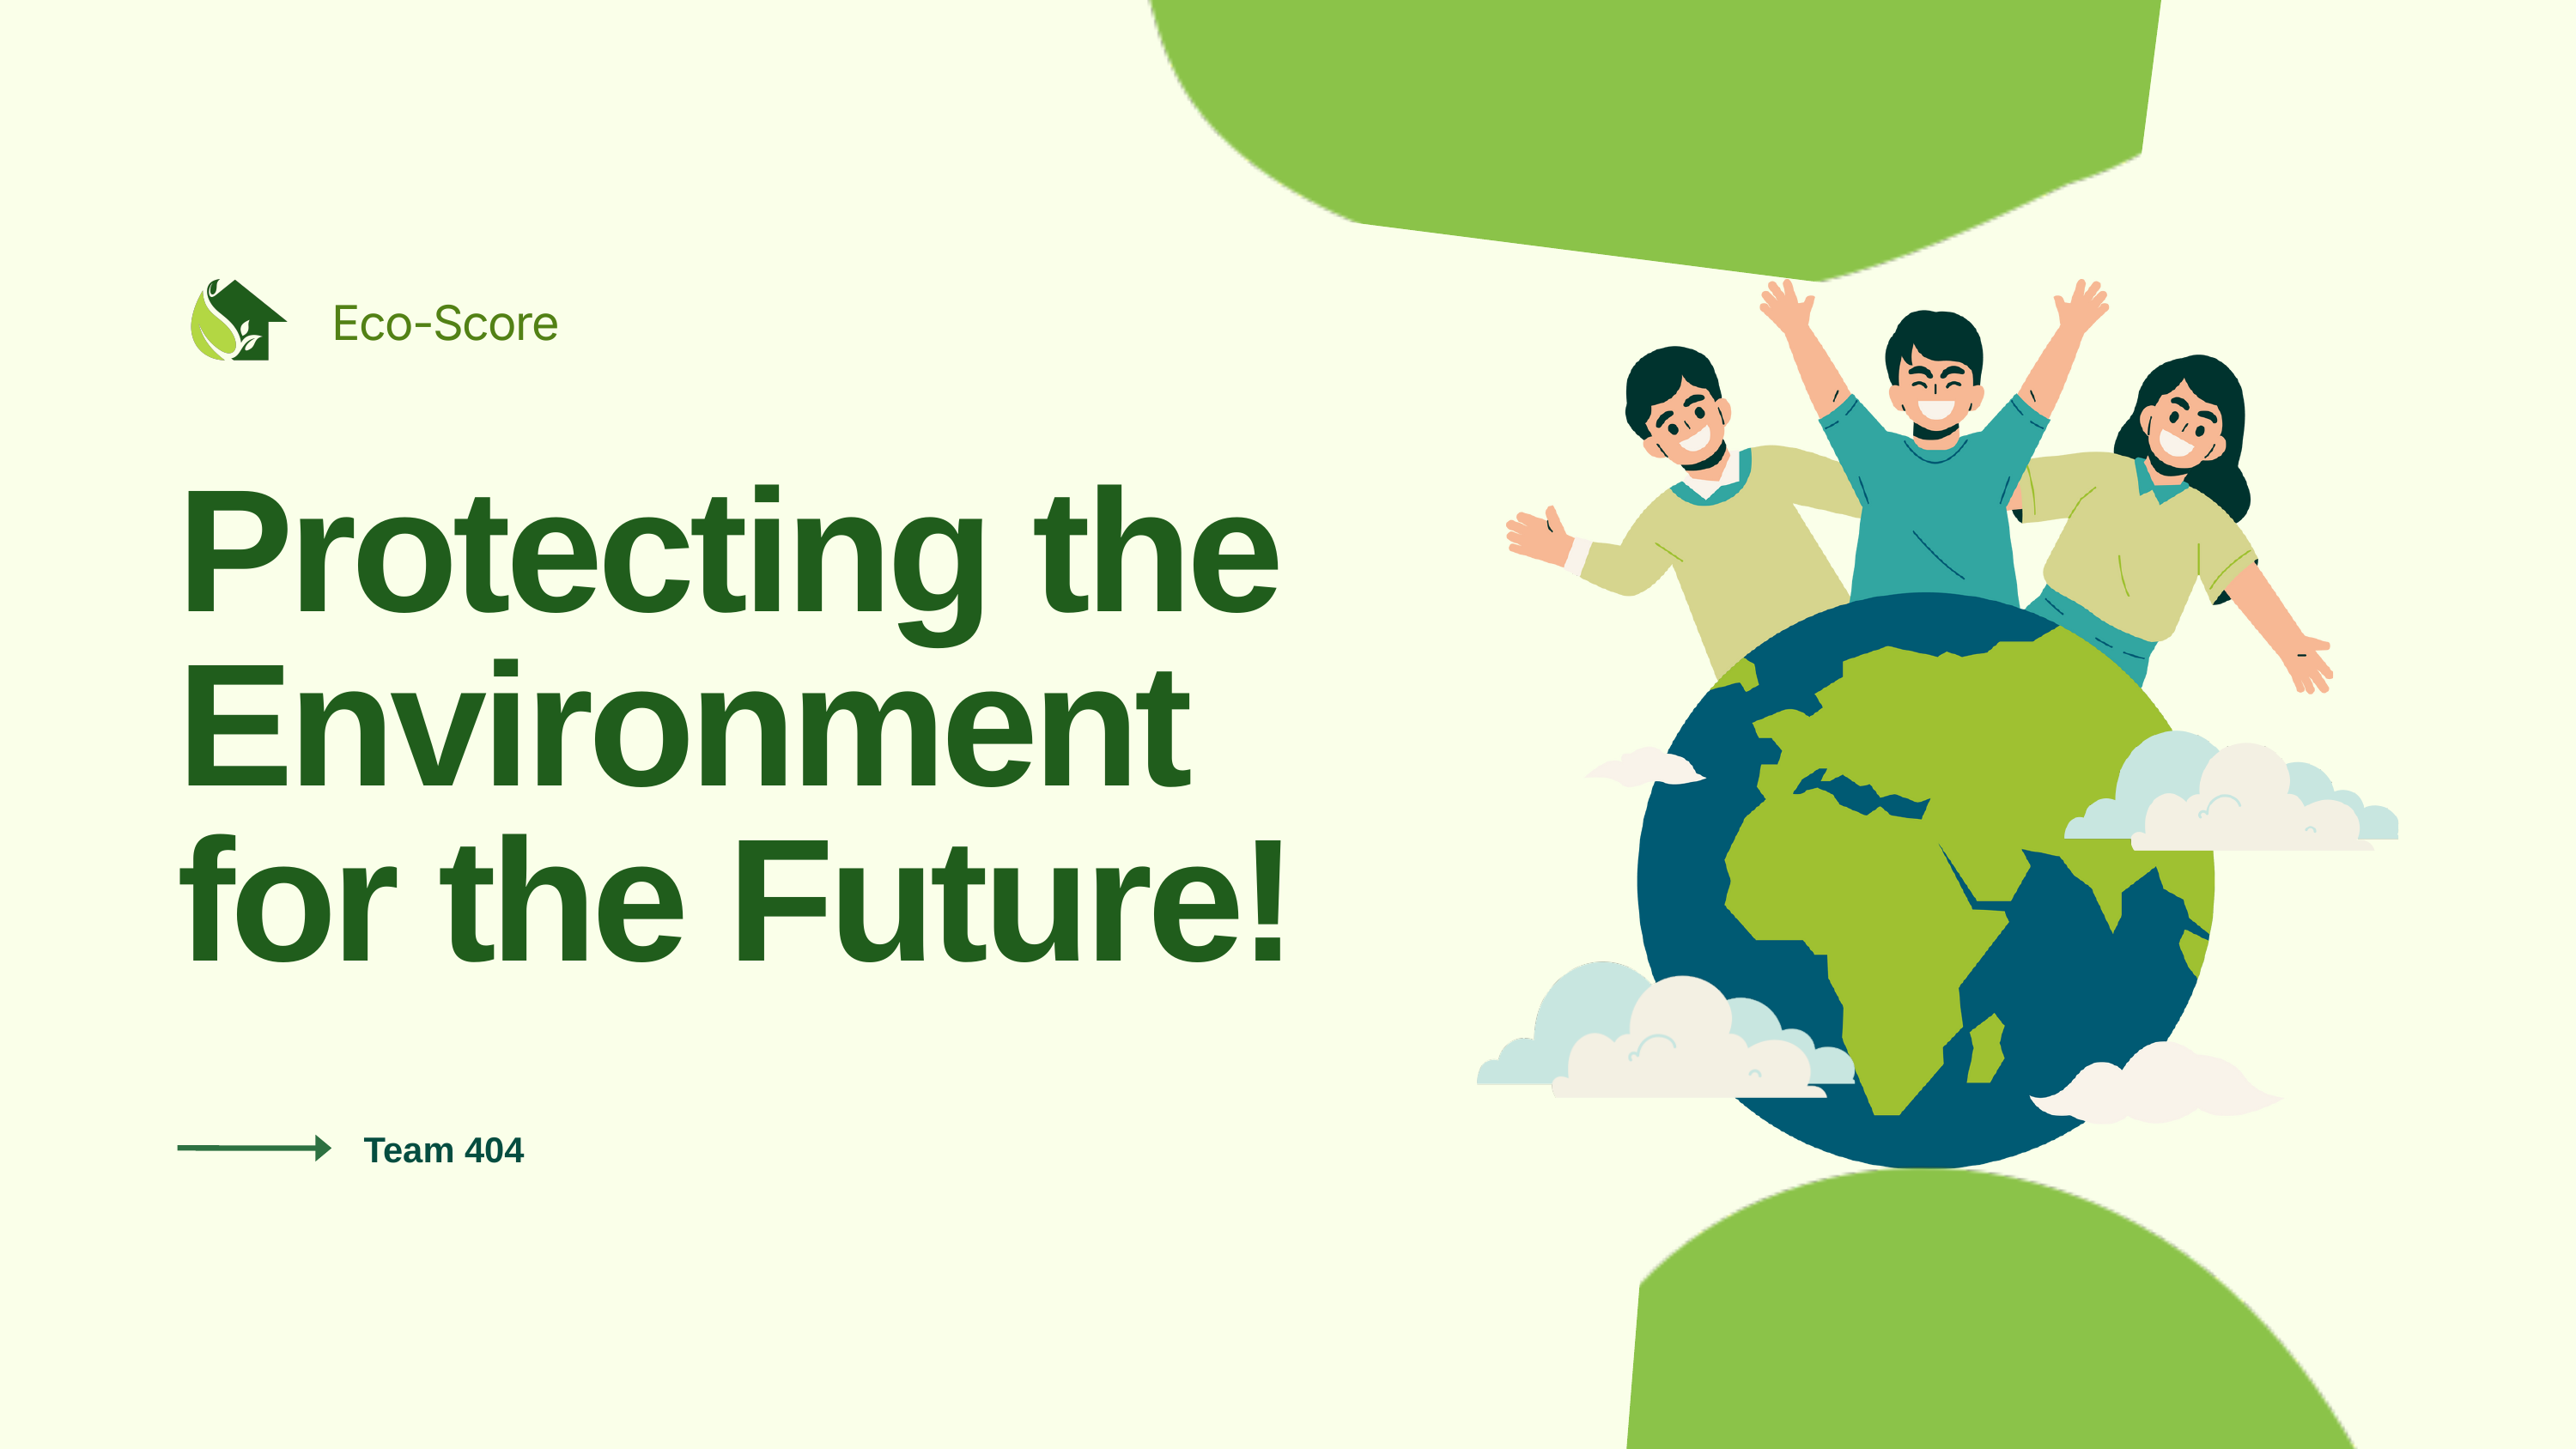

Eco-Score
Protecting the Environment for the Future!

Team 404